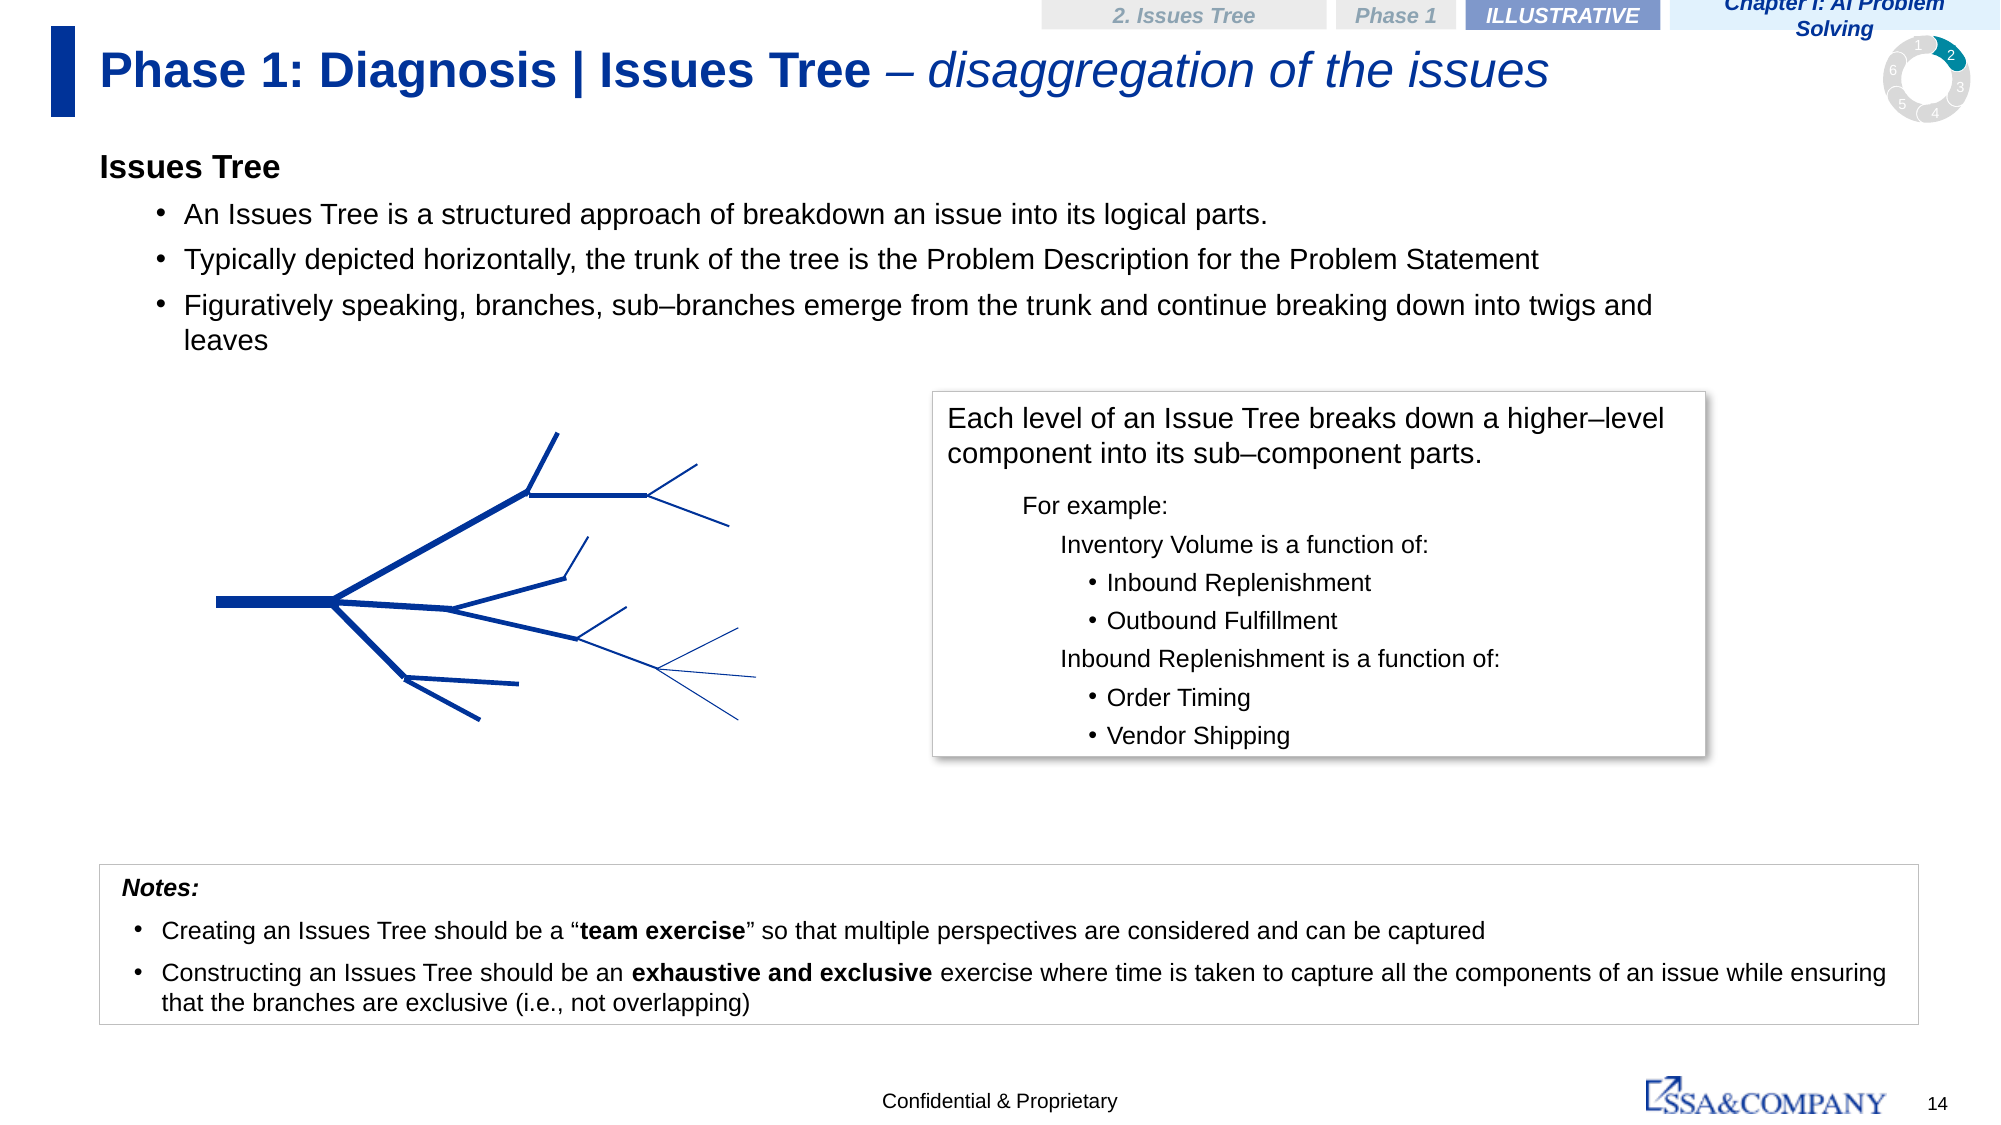

ILLUSTRATIVE
Chapter I: AI Problem Solving
2. Issues Tree
Phase 1

1
2
6
3
5
4
# Phase 1: Diagnosis | Issues Tree – disaggregation of the issues
Issues Tree
An Issues Tree is a structured approach of breakdown an issue into its logical parts.
Typically depicted horizontally, the trunk of the tree is the Problem Description for the Problem Statement
Figuratively speaking, branches, sub–branches emerge from the trunk and continue breaking down into twigs and leaves
Each level of an Issue Tree breaks down a higher–level component into its sub–component parts.
For example:
Inventory Volume is a function of:
Inbound Replenishment
Outbound Fulfillment
Inbound Replenishment is a function of:
Order Timing
Vendor Shipping
 Notes:
Creating an Issues Tree should be a “team exercise” so that multiple perspectives are considered and can be captured
Constructing an Issues Tree should be an exhaustive and exclusive exercise where time is taken to capture all the components of an issue while ensuring that the branches are exclusive (i.e., not overlapping)
Confidential & Proprietary